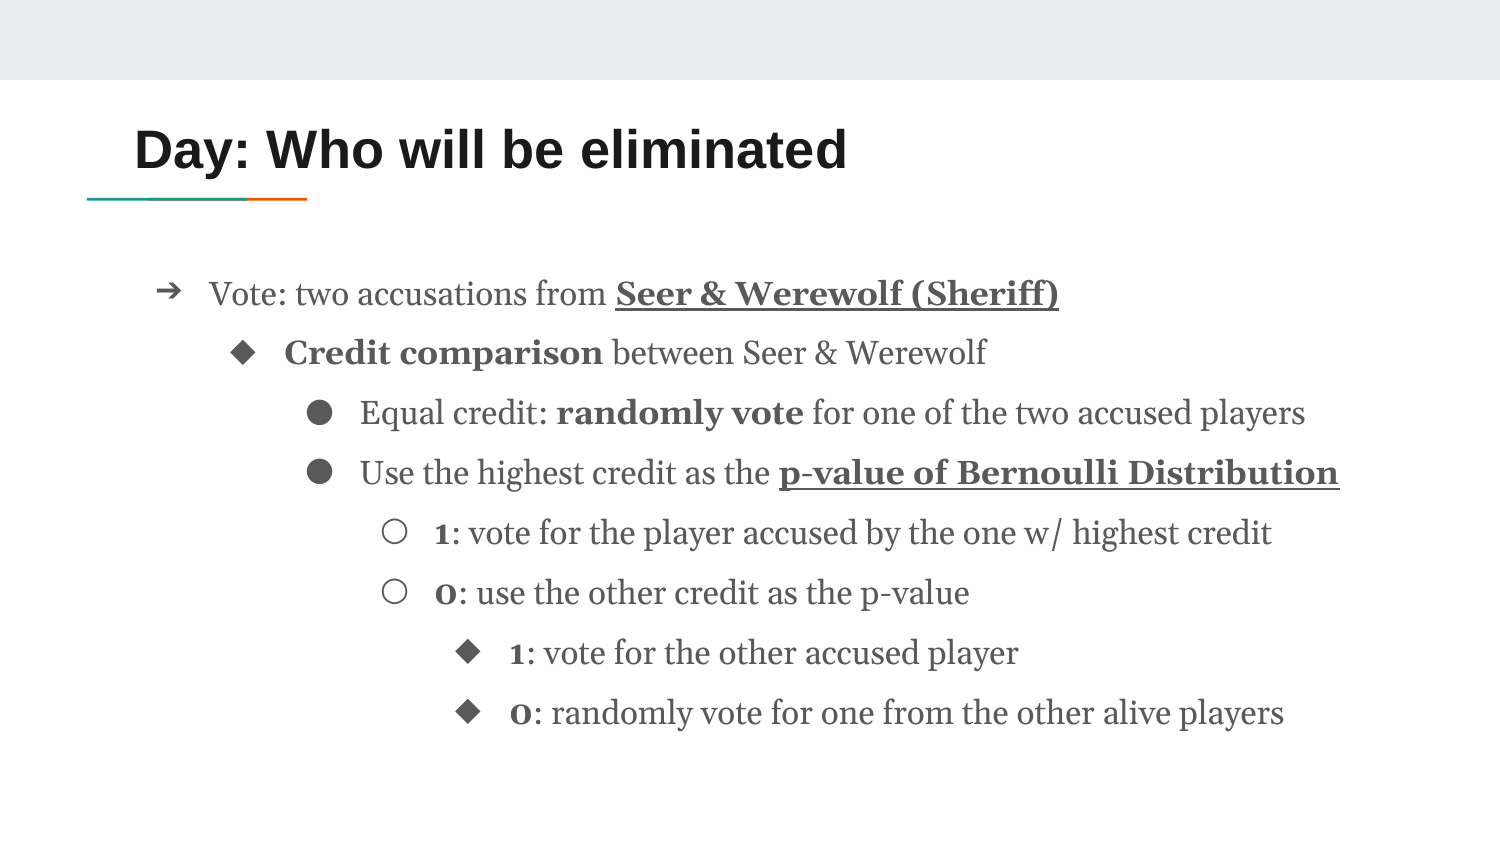

# Day: Who will be eliminated
Vote: two accusations from Seer & Werewolf (Sheriff)
Credit comparison between Seer & Werewolf
Equal credit: randomly vote for one of the two accused players
Use the highest credit as the p-value of Bernoulli Distribution
1: vote for the player accused by the one w/ highest credit
0: use the other credit as the p-value
1: vote for the other accused player
0: randomly vote for one from the other alive players